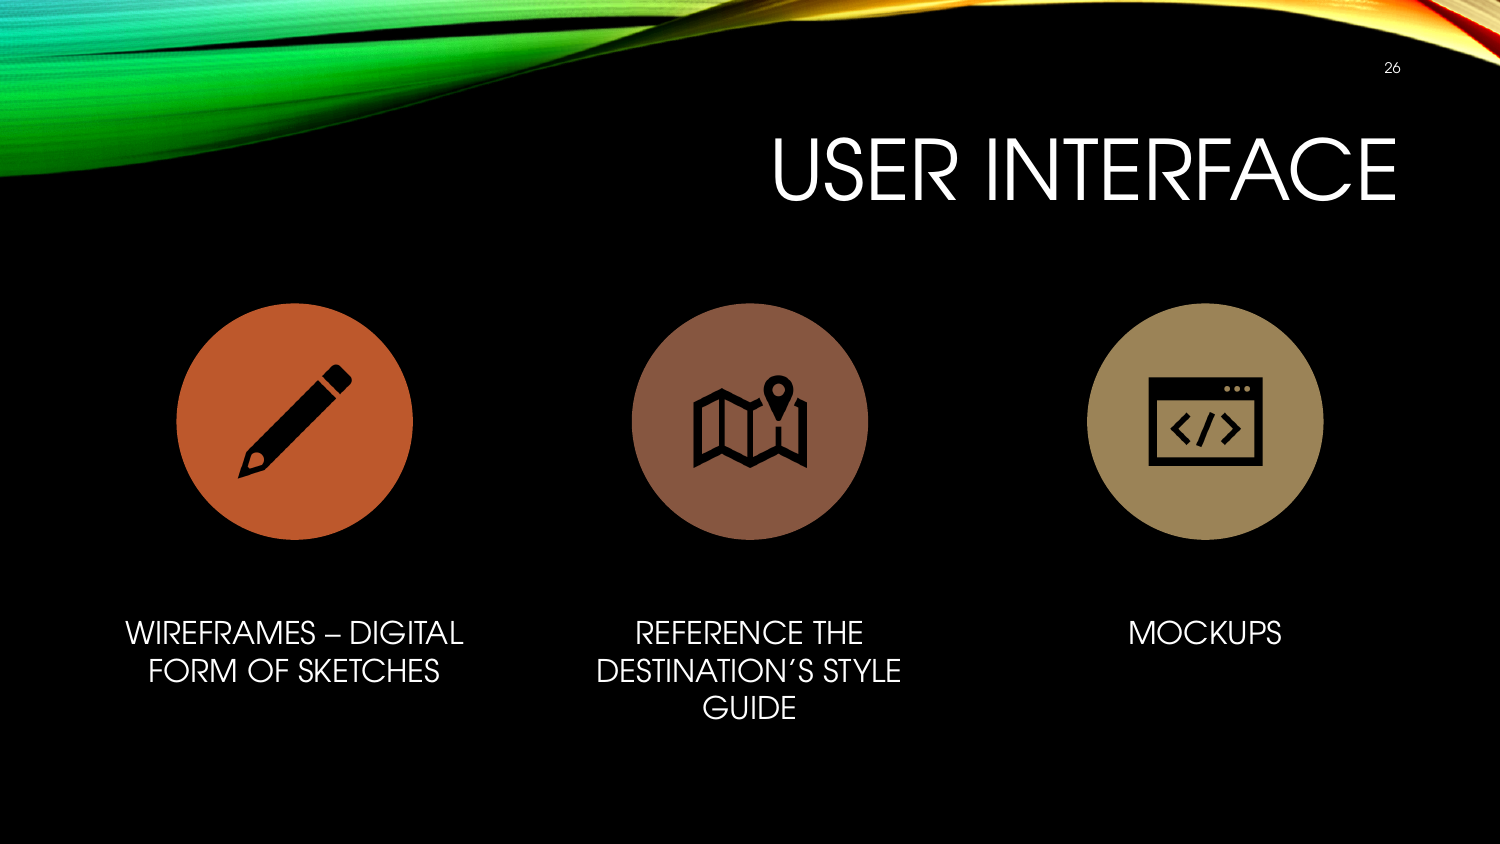

26
# User Interface
Wireframes – digital form of sketches
Reference the destination’s style guide
Mockups